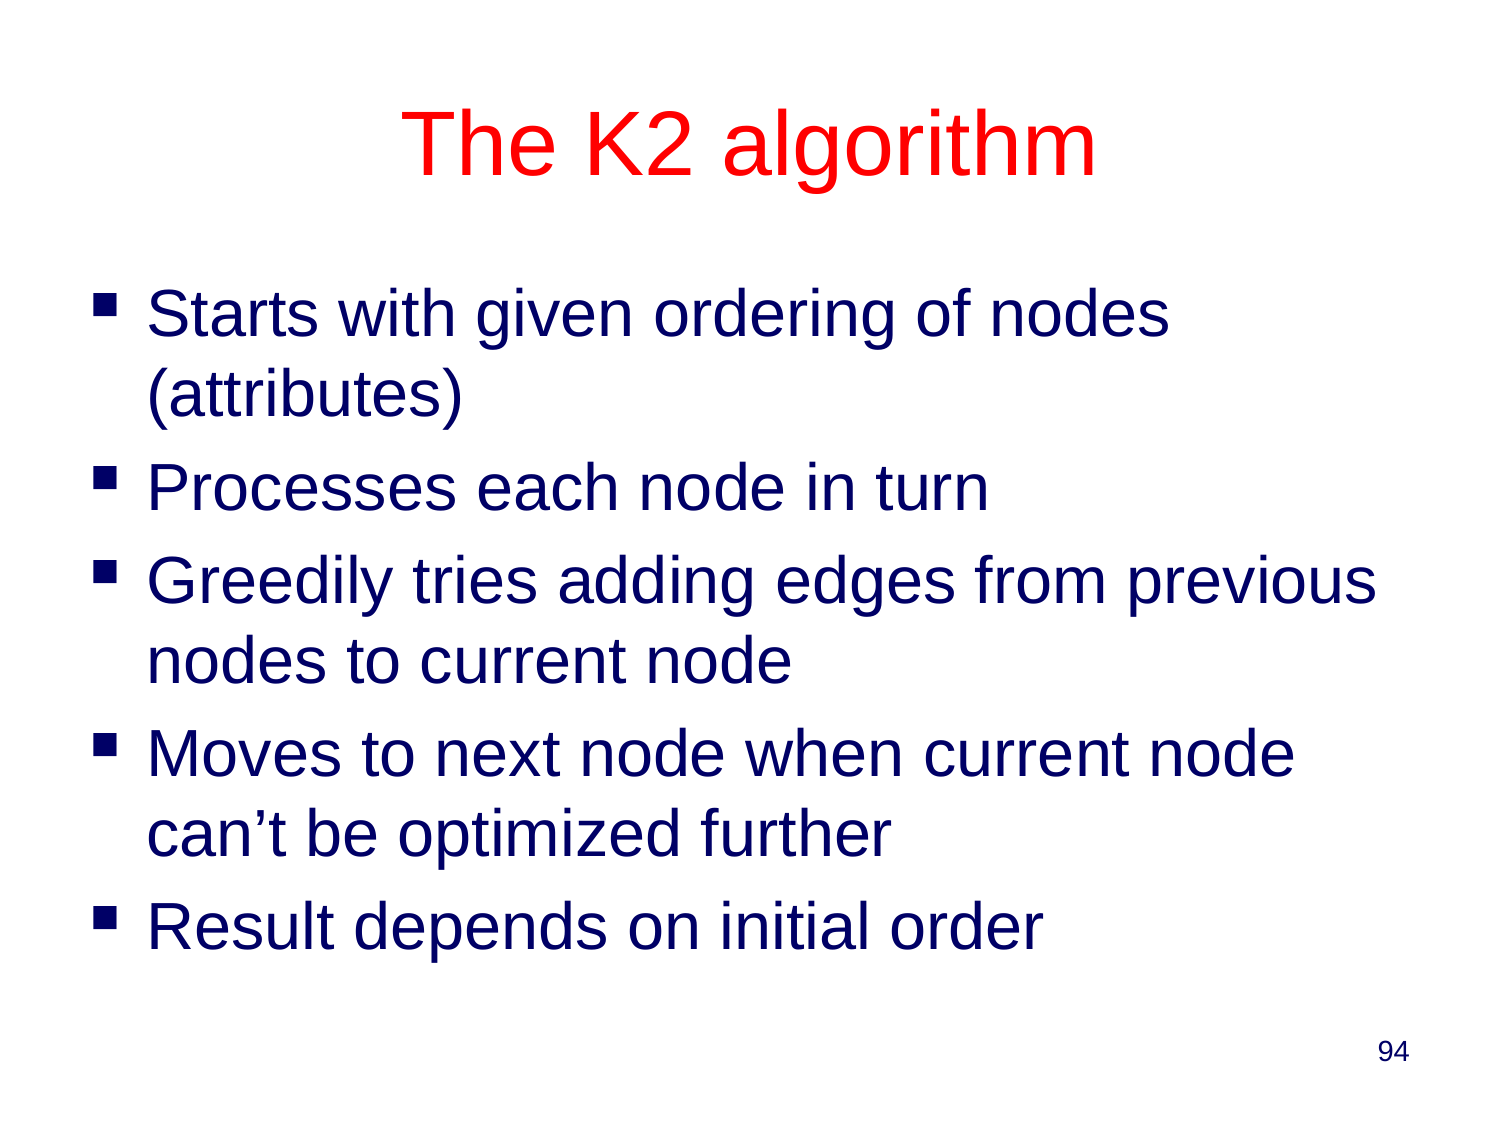

# The K2 algorithm
Starts with given ordering of nodes (attributes)
Processes each node in turn
Greedily tries adding edges from previous nodes to current node
Moves to next node when current node can’t be optimized further
Result depends on initial order

94